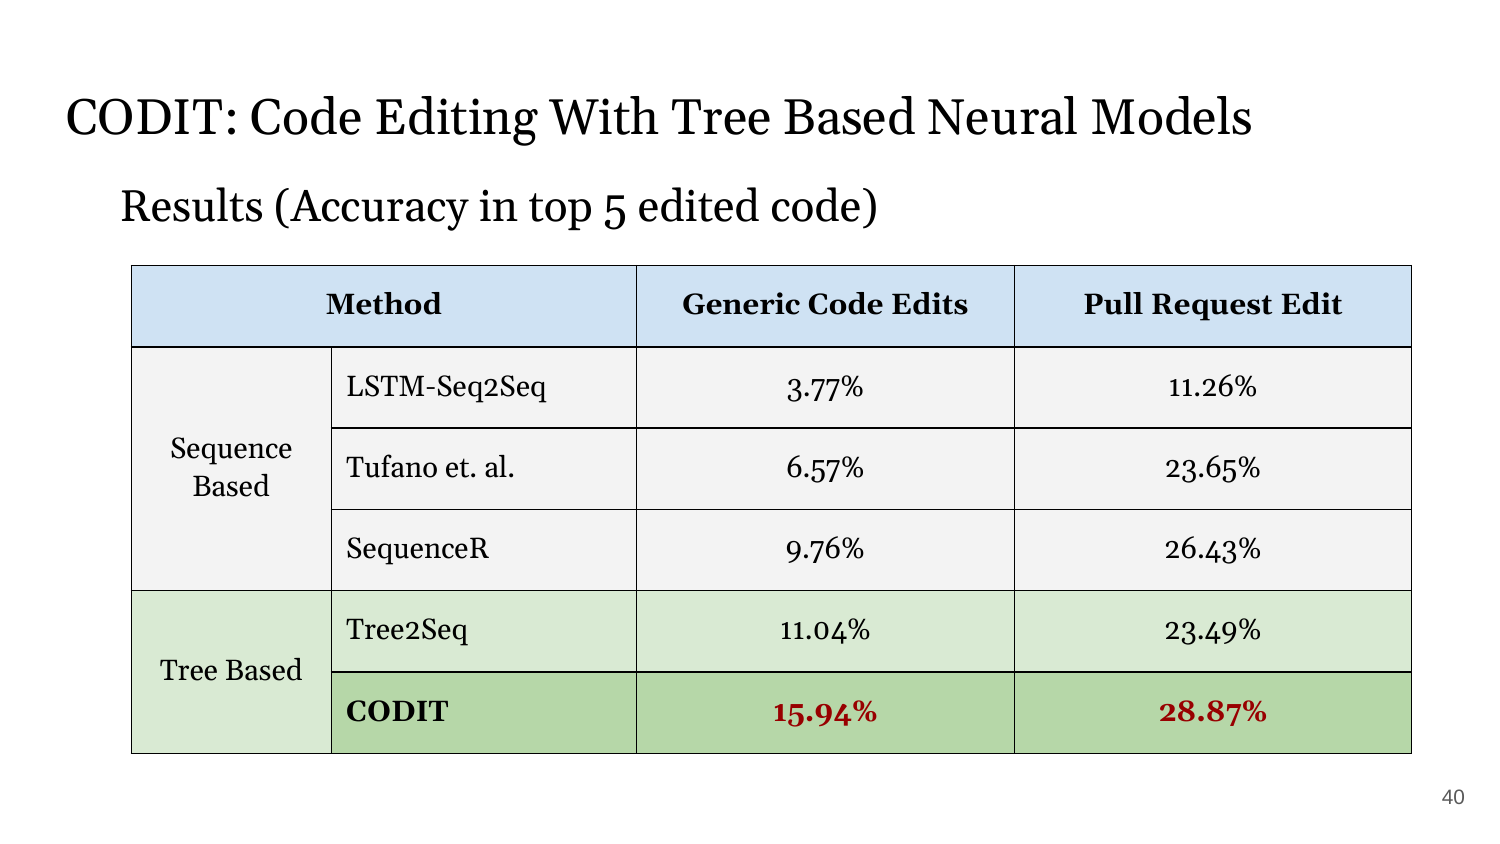

CODIT: Code Editing With Tree Based Neural Models
# Results (Accuracy in top 5 edited code)
| Method |  | Generic Code Edits | Pull Request Edit |
| --- | --- | --- | --- |
| Sequence Based | LSTM-Seq2Seq | 3.77% | 11.26% |
|  | Tufano et. al. | 6.57% | 23.65% |
|  | SequenceR | 9.76% | 26.43% |
| Tree Based | Tree2Seq | 11.04% | 23.49% |
|  | CODIT | 15.94% | 28.87% |
40